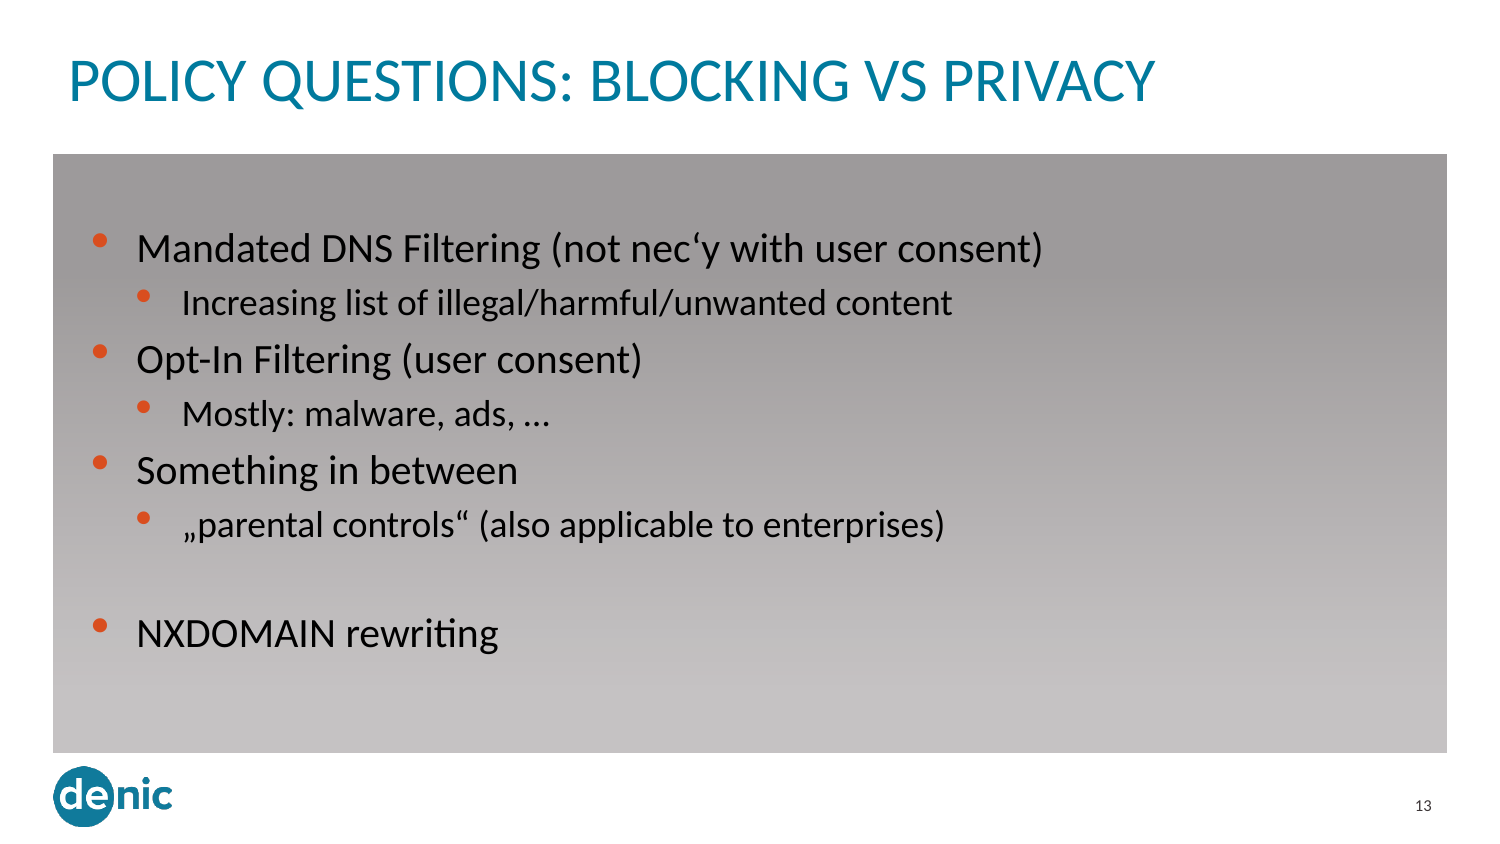

# Policy Questions: blocking vs PRIVACY

Mandated DNS Filtering (not nec‘y with user consent)
Increasing list of illegal/harmful/unwanted content
Opt-In Filtering (user consent)
Mostly: malware, ads, …
Something in between
„parental controls“ (also applicable to enterprises)

NXDOMAIN rewriting

13